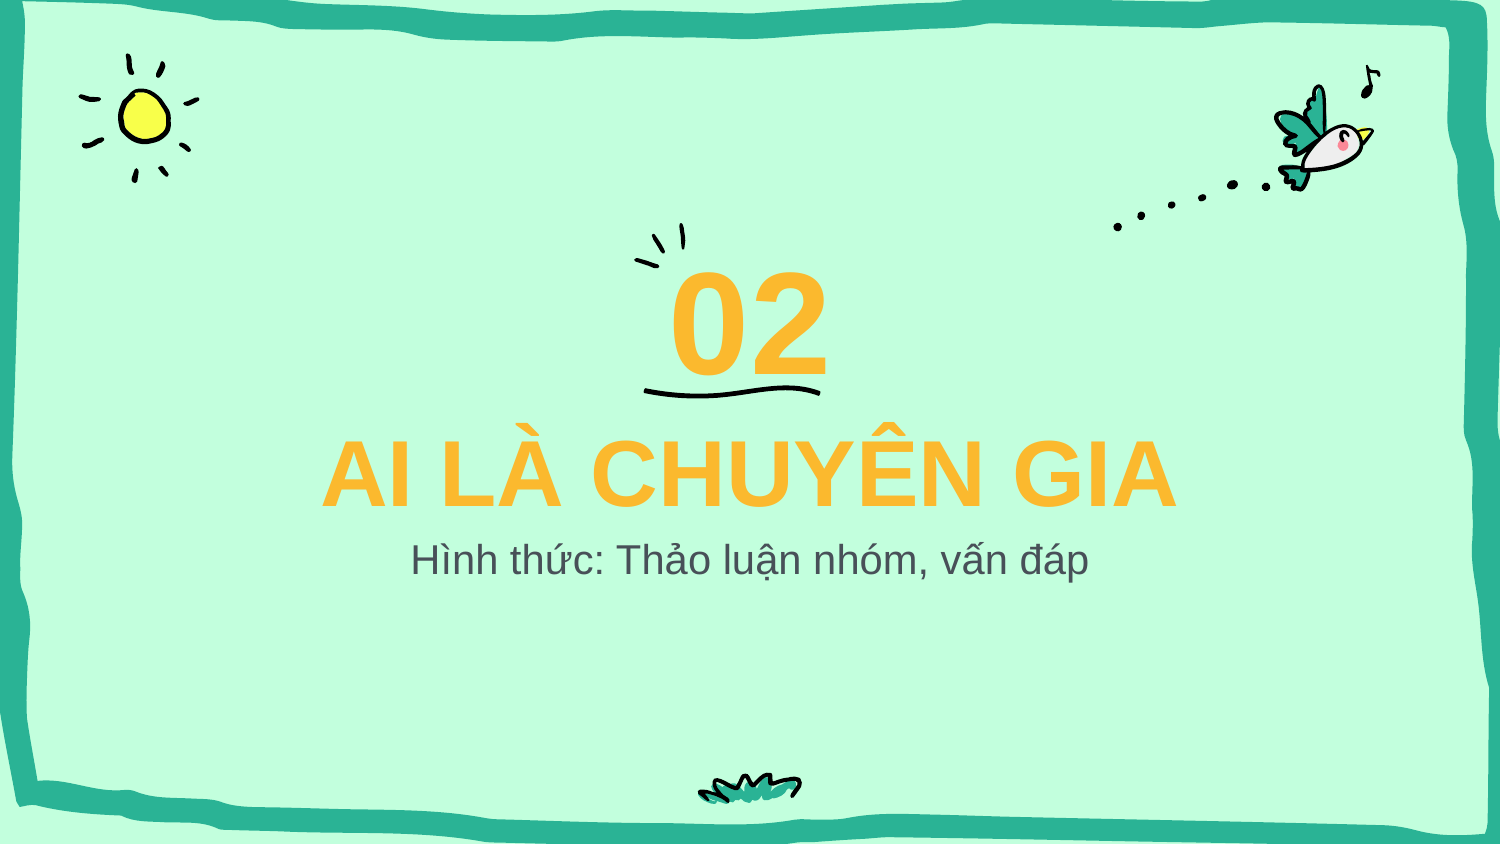

02

# AI LÀ CHUYÊN GIA
Hình thức: Thảo luận nhóm, vấn đáp